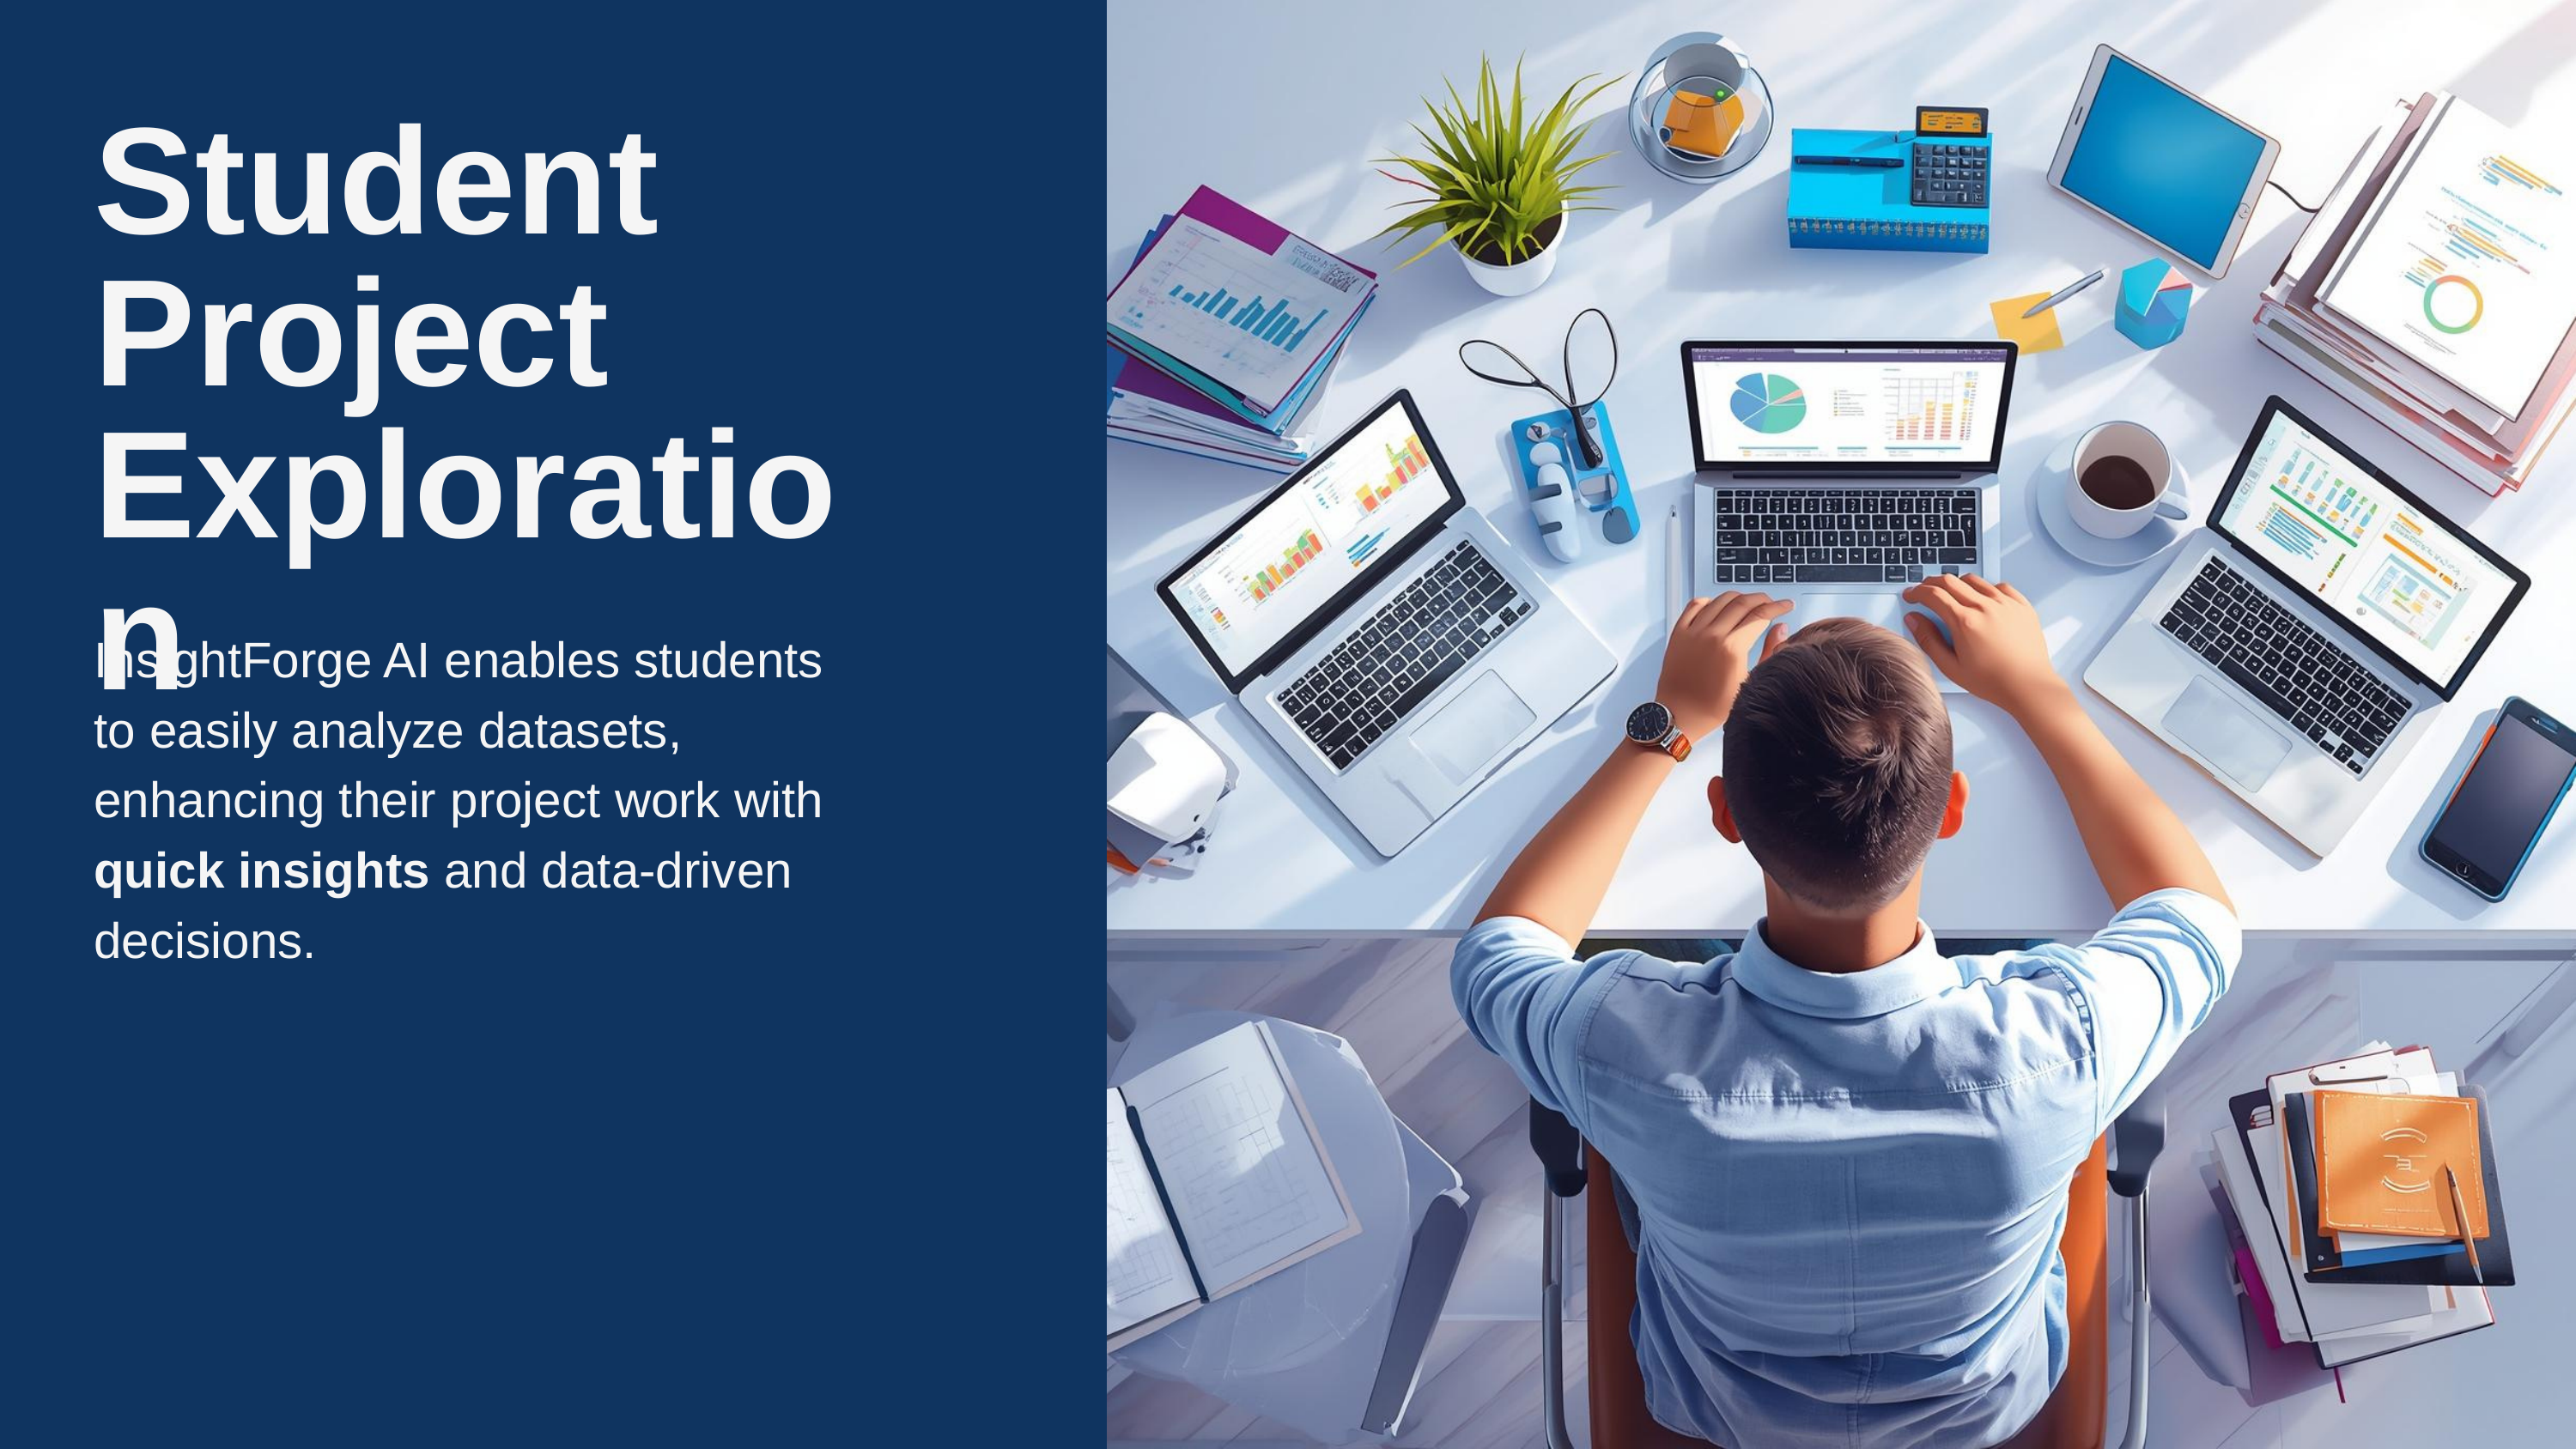

Student Project Exploration
InsightForge AI enables students to easily analyze datasets, enhancing their project work with quick insights and data-driven decisions.